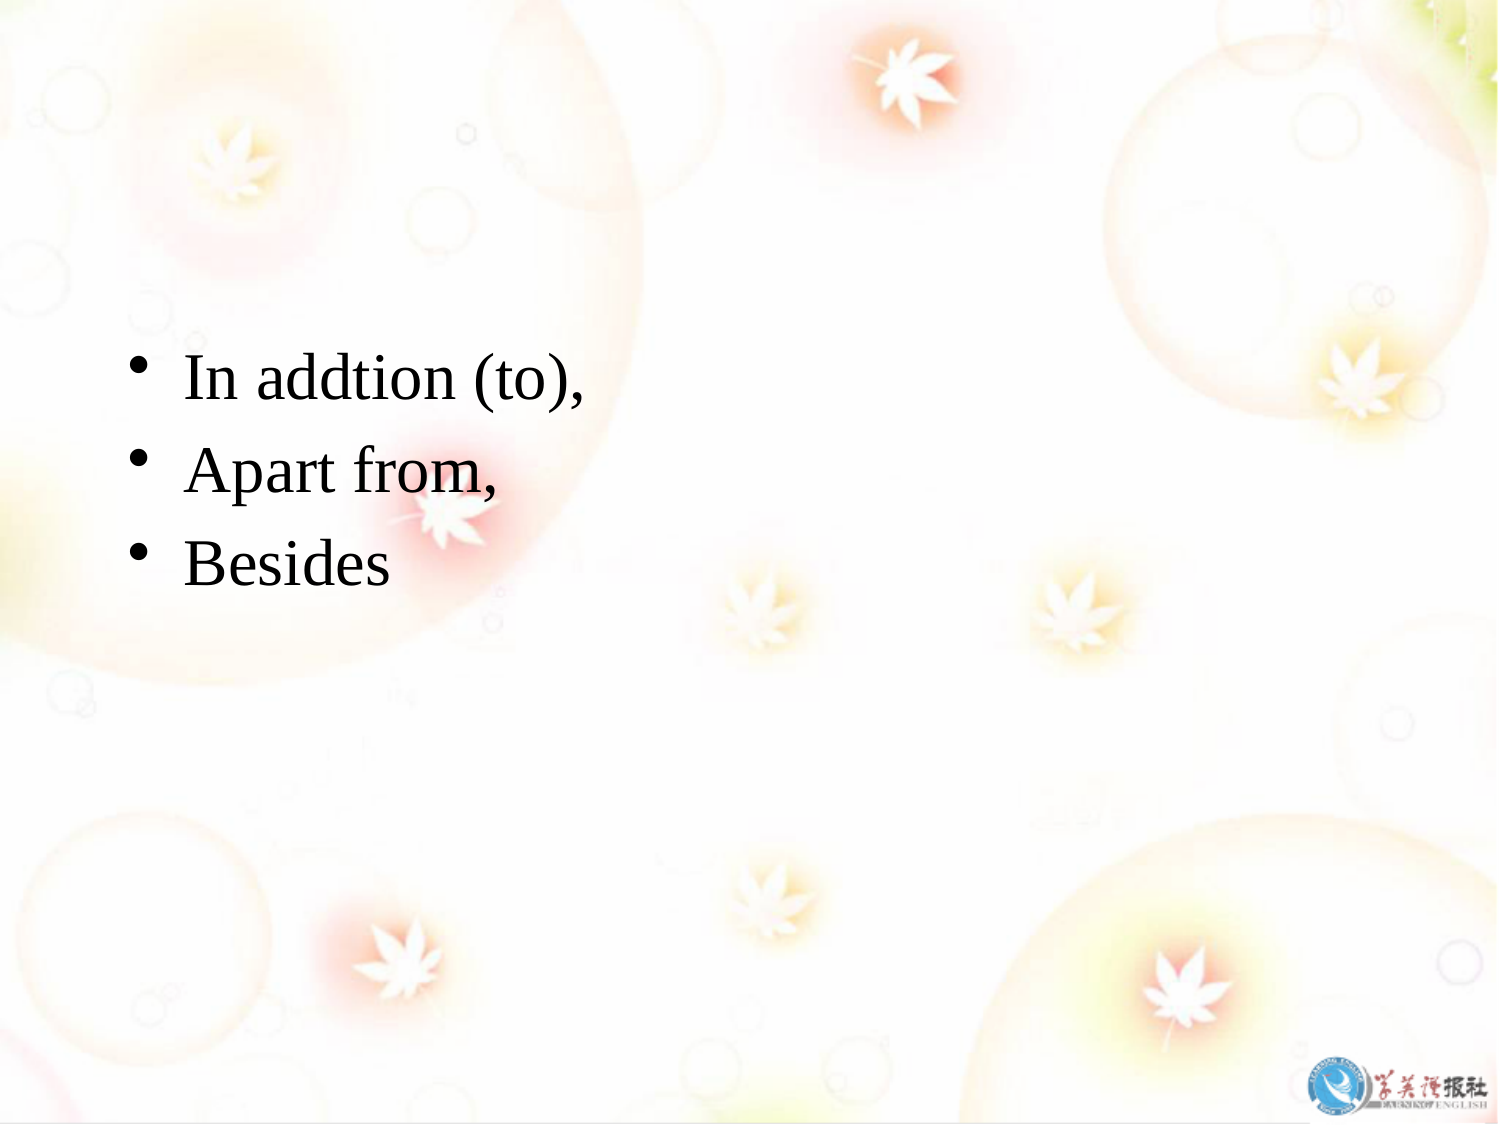

#
In addtion (to),
Apart from,
Besides